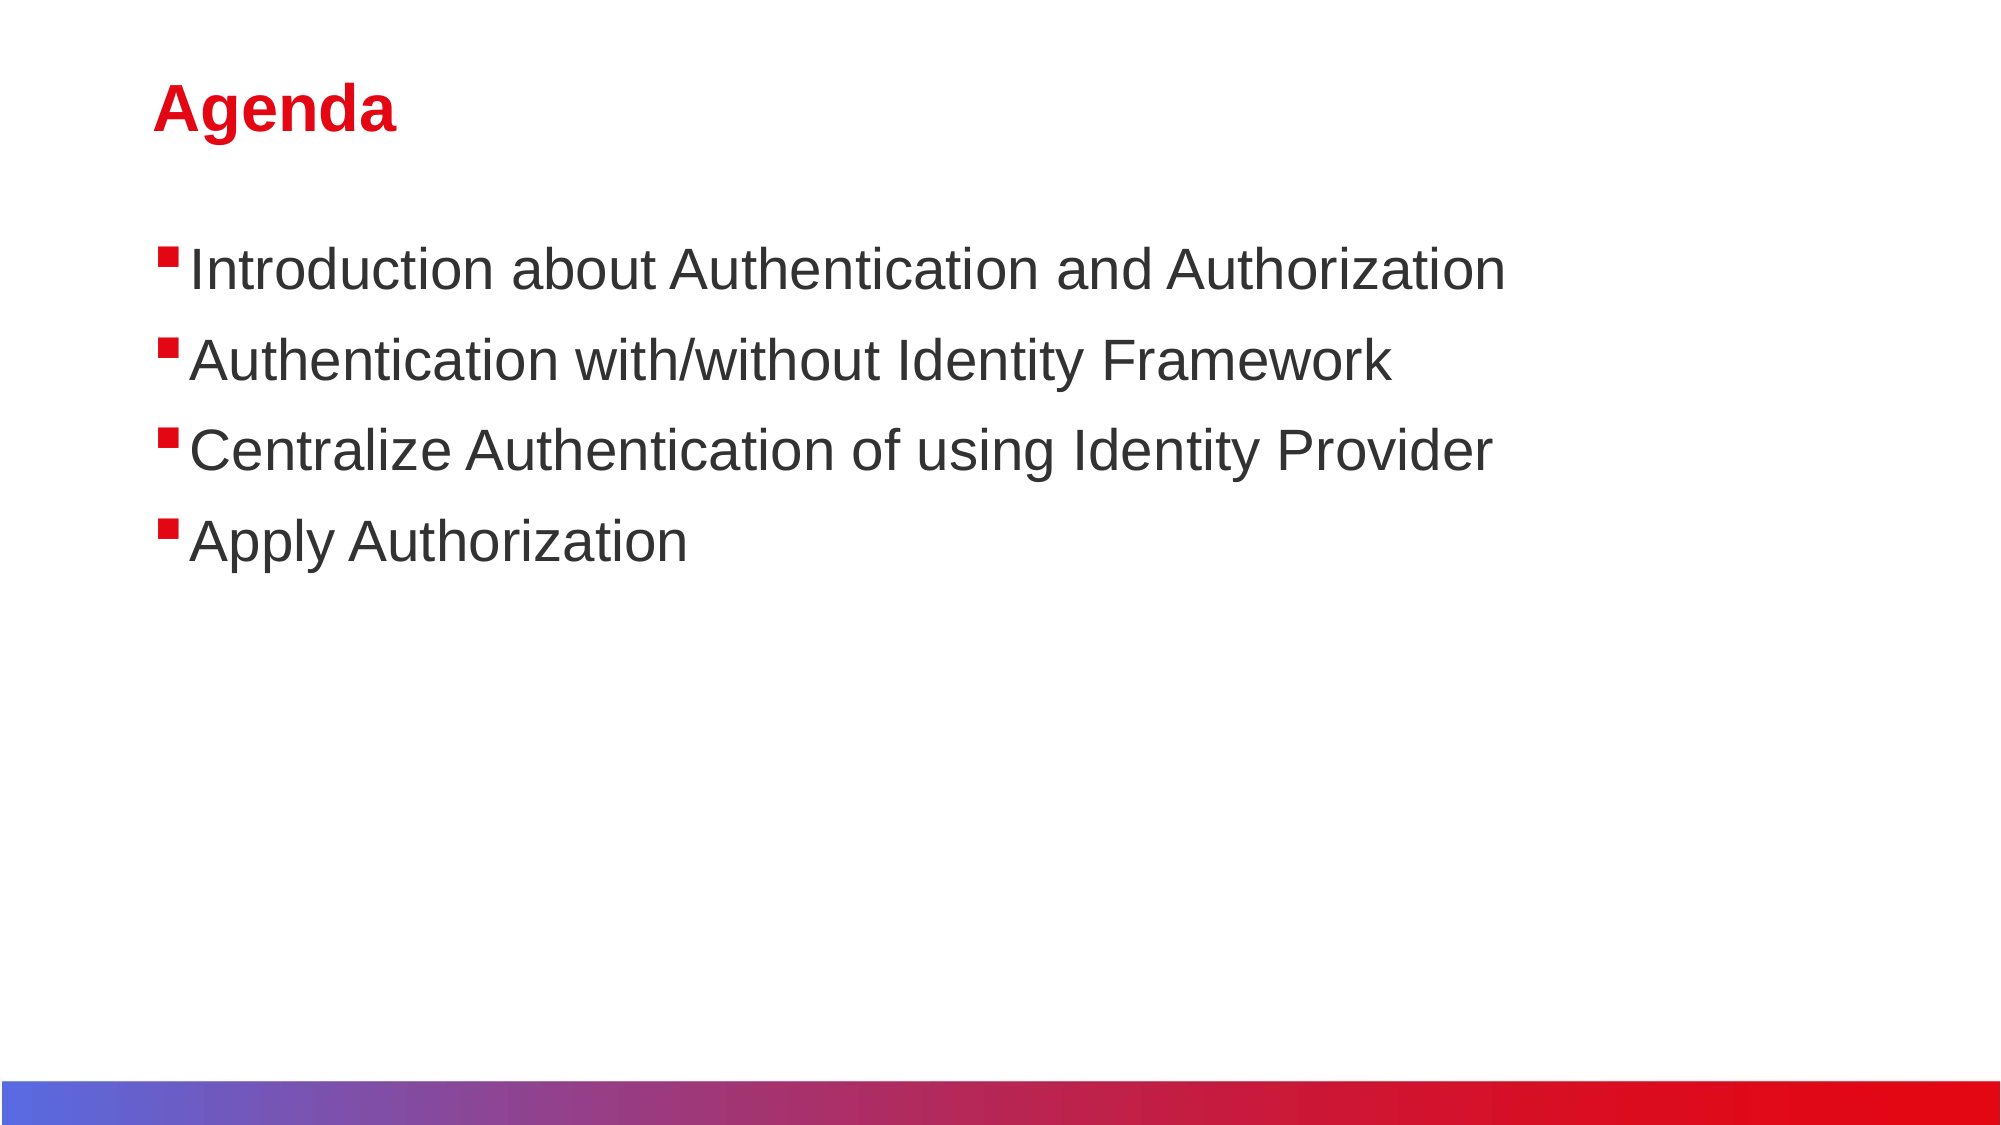

# Agenda
Introduction about Authentication and Authorization
Authentication with/without Identity Framework
Centralize Authentication of using Identity Provider
Apply Authorization